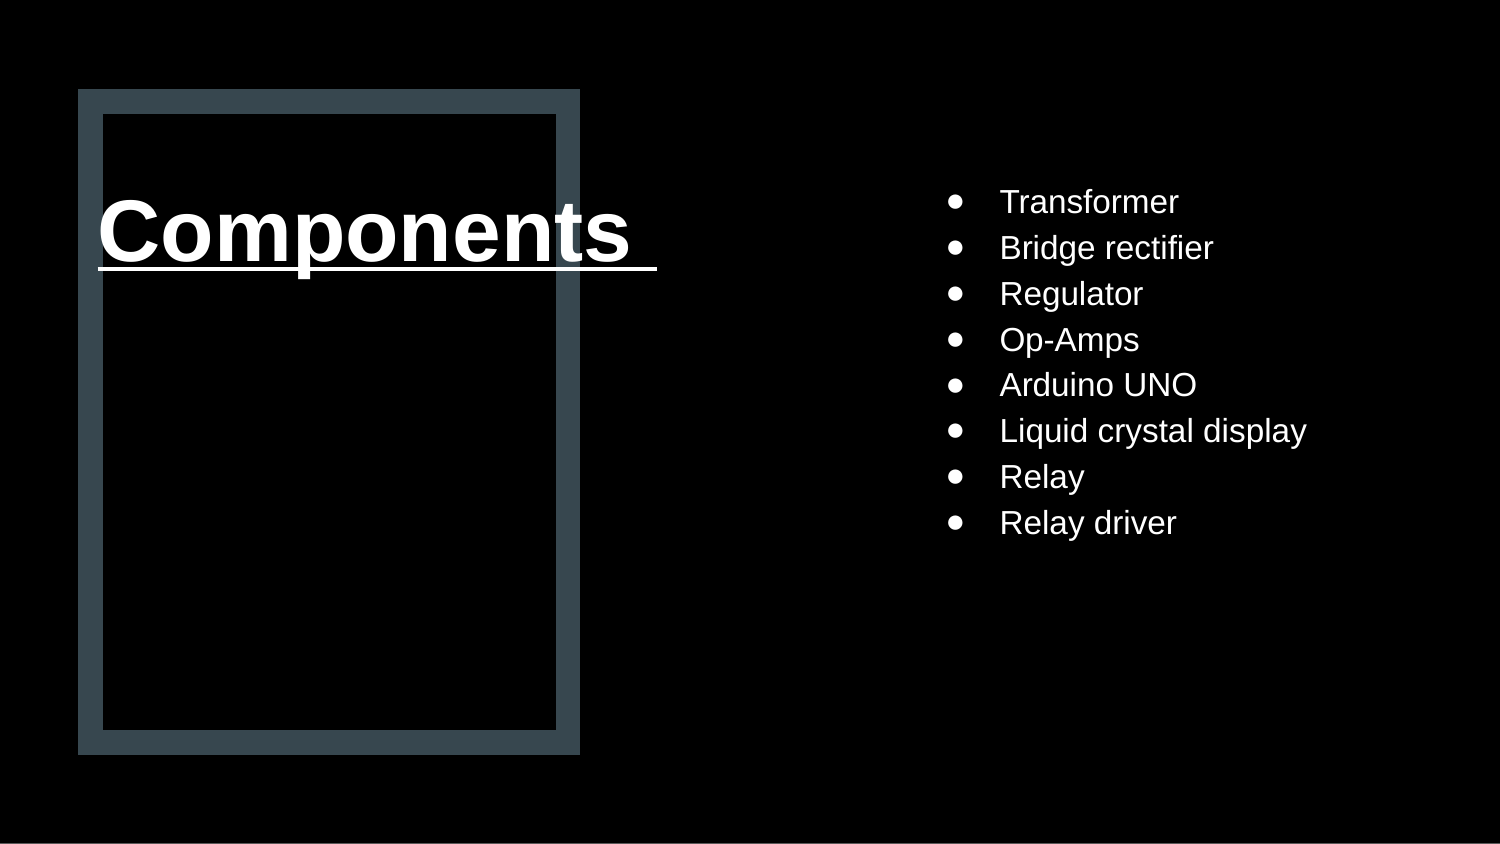

# Components
Transformer
Bridge rectifier
Regulator
Op-Amps
Arduino UNO
Liquid crystal display
Relay
Relay driver